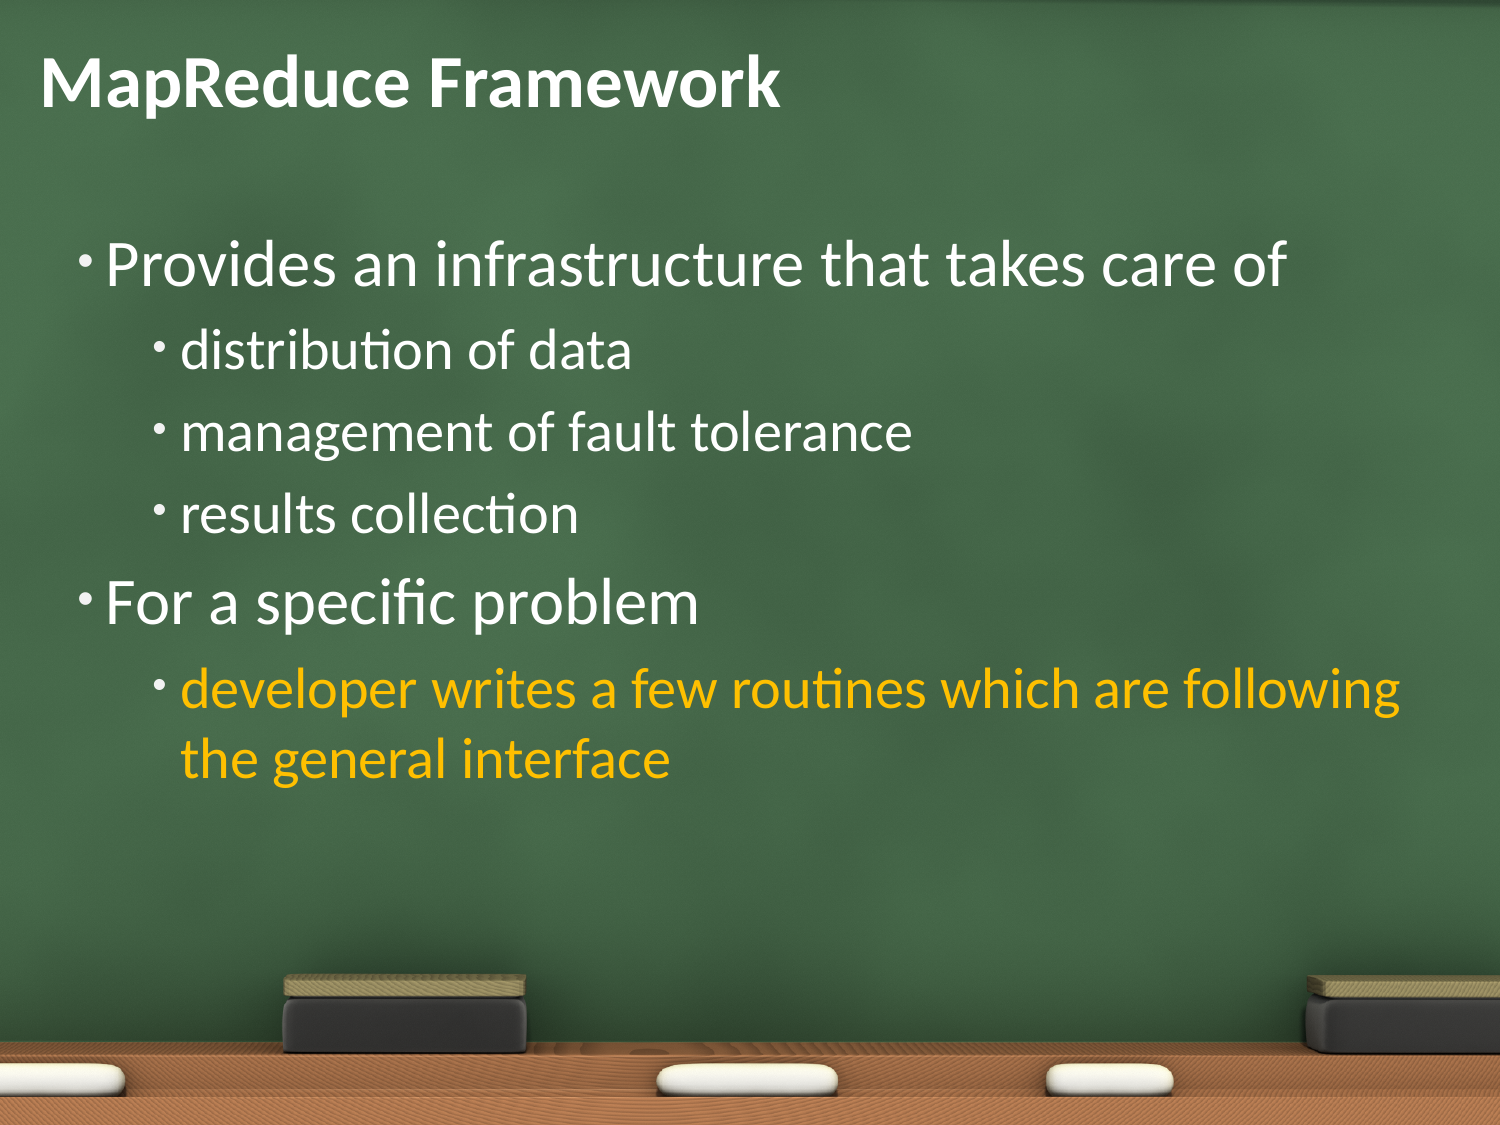

# MapReduce Framework
Provides an infrastructure that takes care of
distribution of data
management of fault tolerance
results collection
For a specific problem
developer writes a few routines which are following the general interface